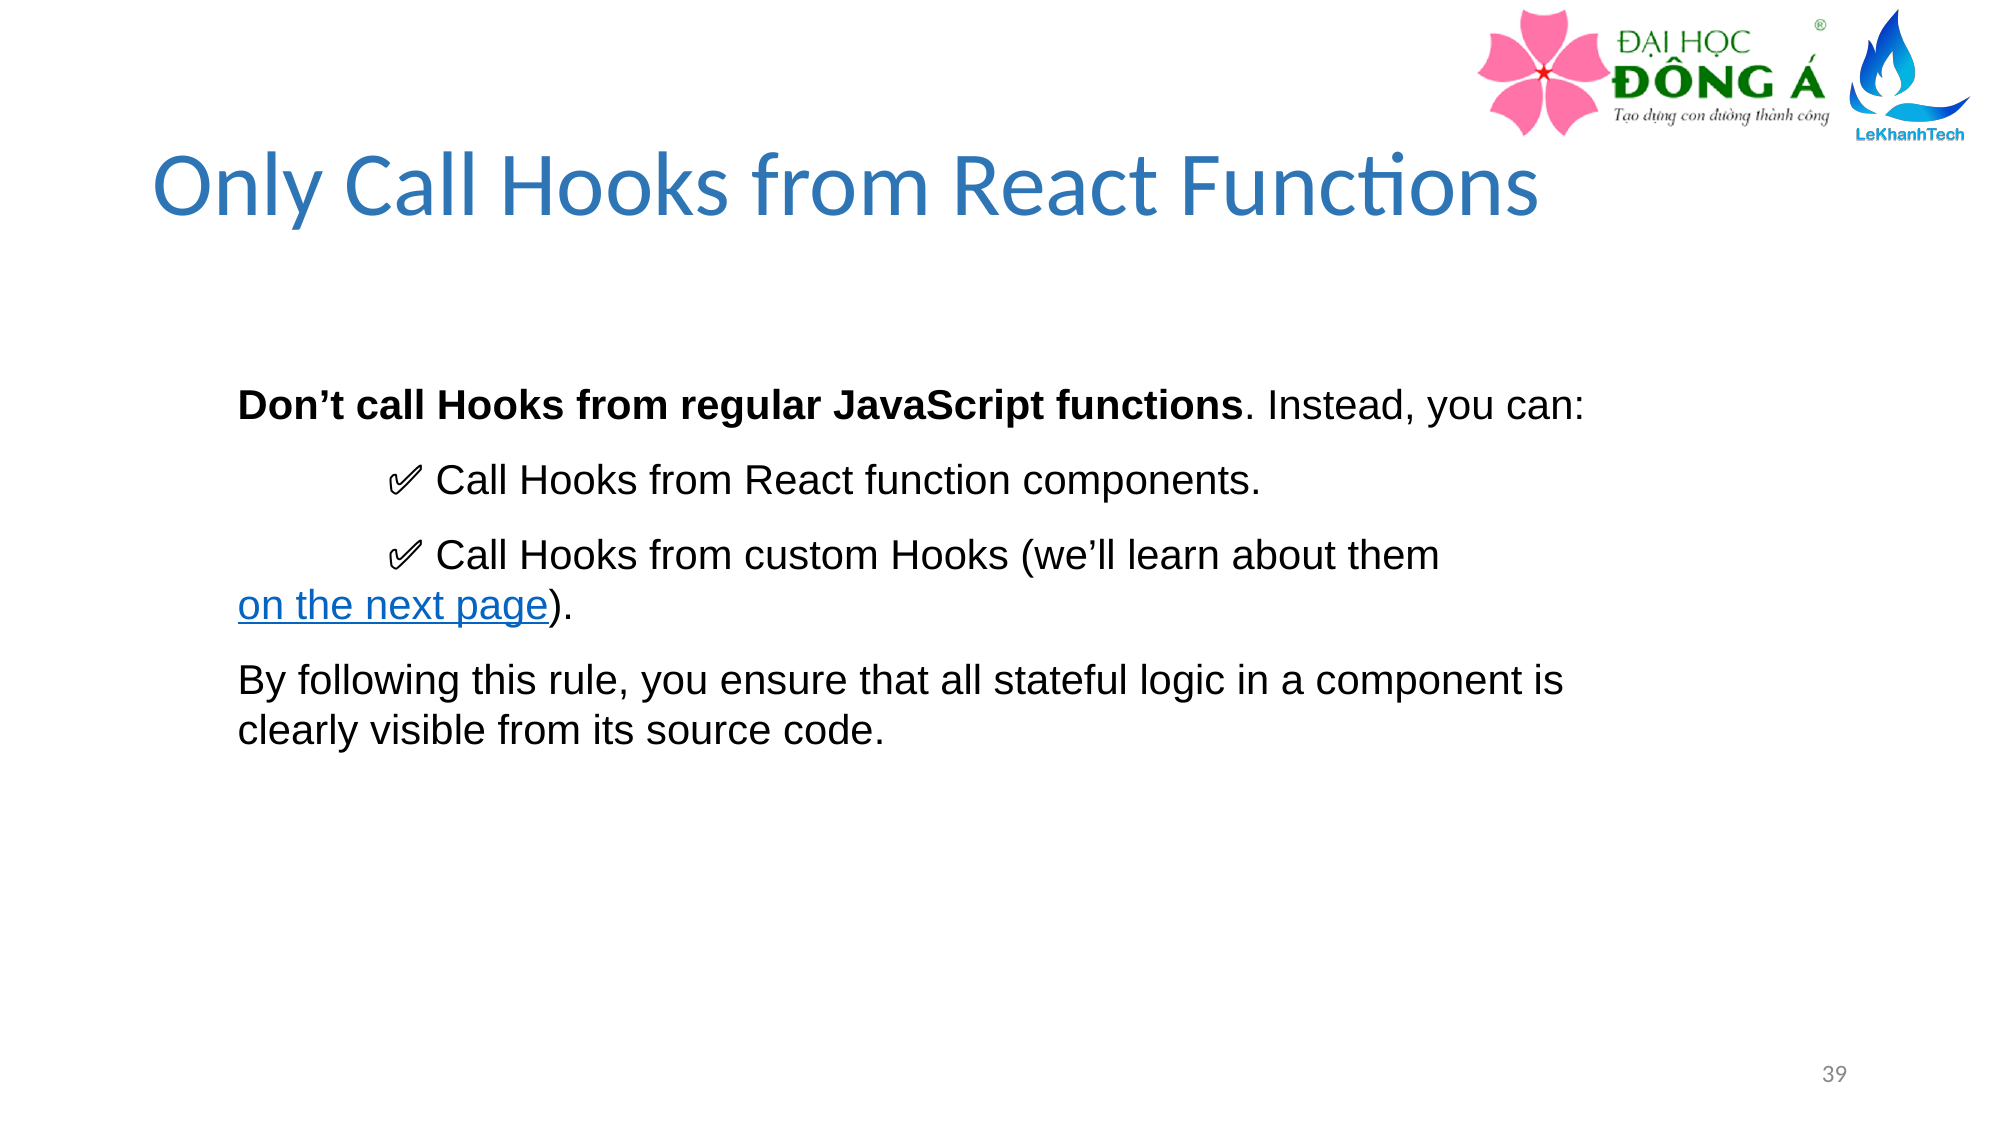

# Only Call Hooks from React Functions
Don’t call Hooks from regular JavaScript functions. Instead, you can:
	✅ Call Hooks from React function components.
	✅ Call Hooks from custom Hooks (we’ll learn about them on the next page).
By following this rule, you ensure that all stateful logic in a component is clearly visible from its source code.
39